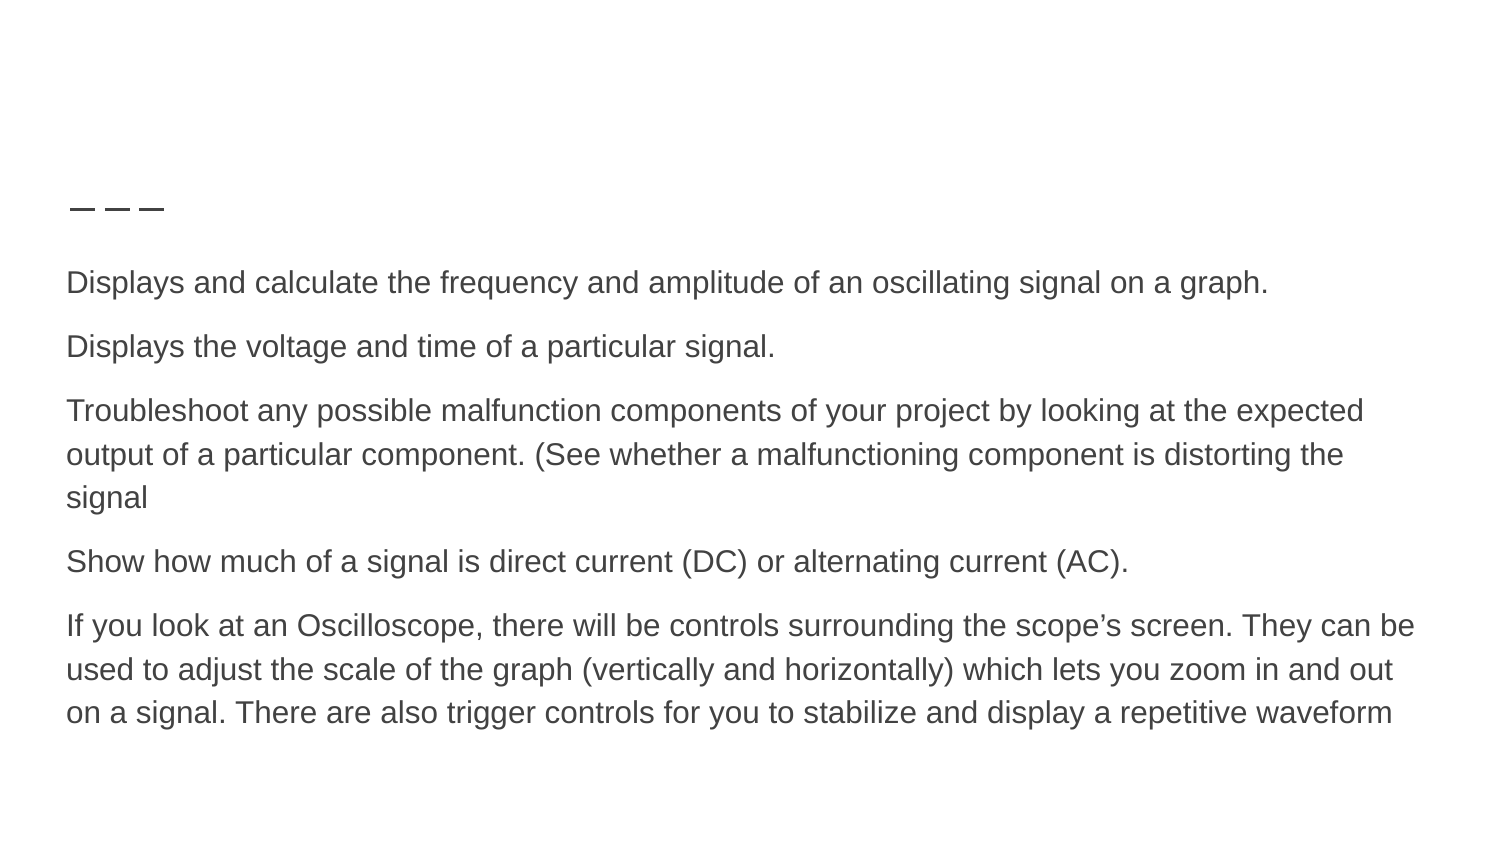

#
Displays and calculate the frequency and amplitude of an oscillating signal on a graph.
Displays the voltage and time of a particular signal.
Troubleshoot any possible malfunction components of your project by looking at the expected output of a particular component. (See whether a malfunctioning component is distorting the signal
Show how much of a signal is direct current (DC) or alternating current (AC).
If you look at an Oscilloscope, there will be controls surrounding the scope’s screen. They can be used to adjust the scale of the graph (vertically and horizontally) which lets you zoom in and out on a signal. There are also trigger controls for you to stabilize and display a repetitive waveform